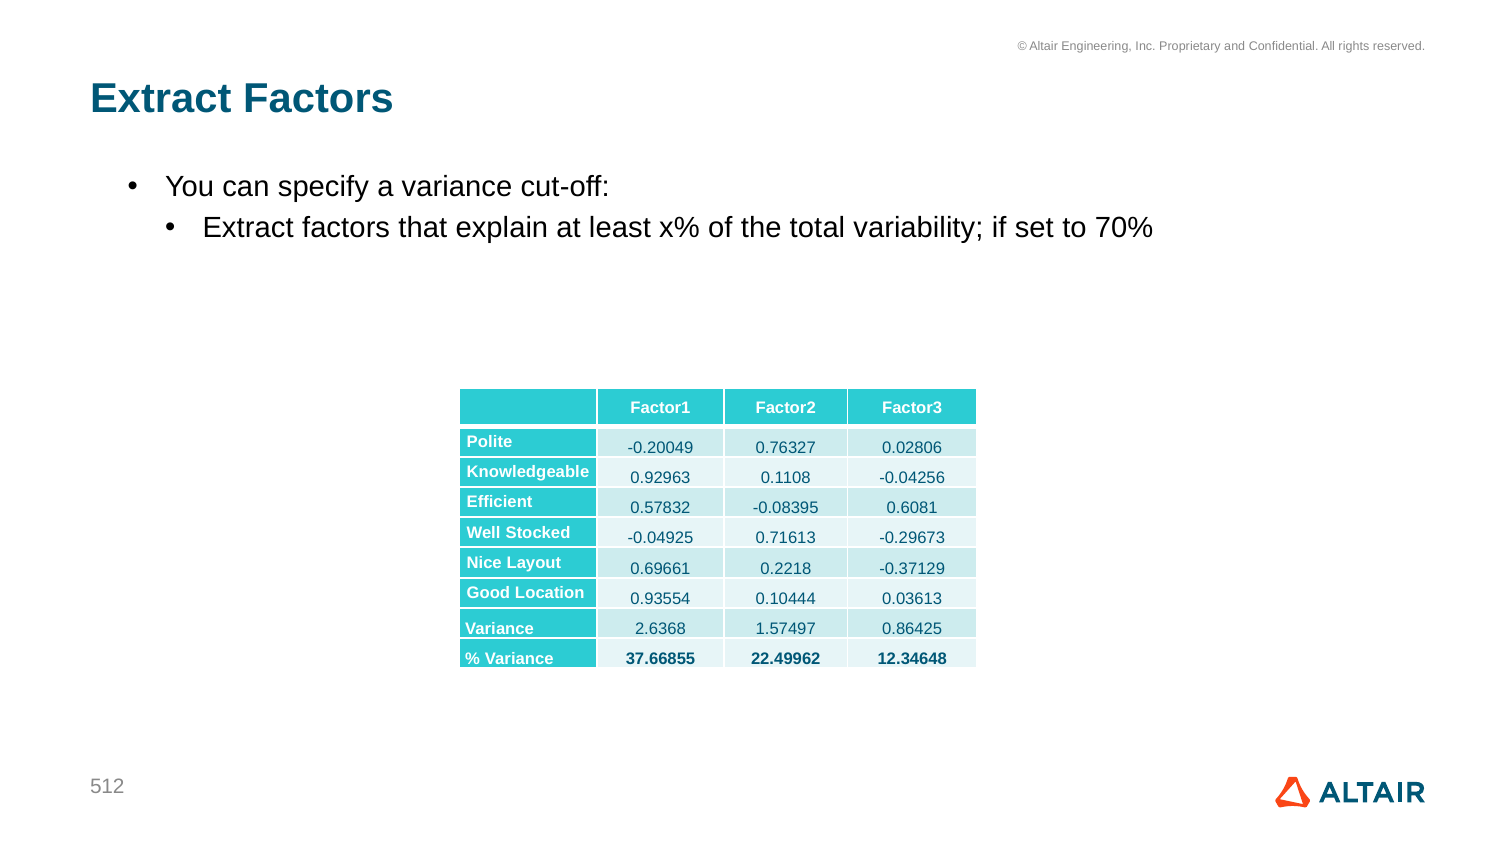

# Extract Factors
You can specify a variance cut-off:
Extract factors that explain at least x% of the total variability; if set to 70%

|  | Factor1 | Factor2 | Factor3 |
| --- | --- | --- | --- |
| Polite | -0.20049 | 0.76327 | 0.02806 |
| Knowledgeable | 0.92963 | 0.1108 | -0.04256 |
| Efficient | 0.57832 | -0.08395 | 0.6081 |
| Well Stocked | -0.04925 | 0.71613 | -0.29673 |
| Nice Layout | 0.69661 | 0.2218 | -0.37129 |
| Good Location | 0.93554 | 0.10444 | 0.03613 |
| Variance | 2.6368 | 1.57497 | 0.86425 |
| % Variance | 37.66855 | 22.49962 | 12.34648 |
512